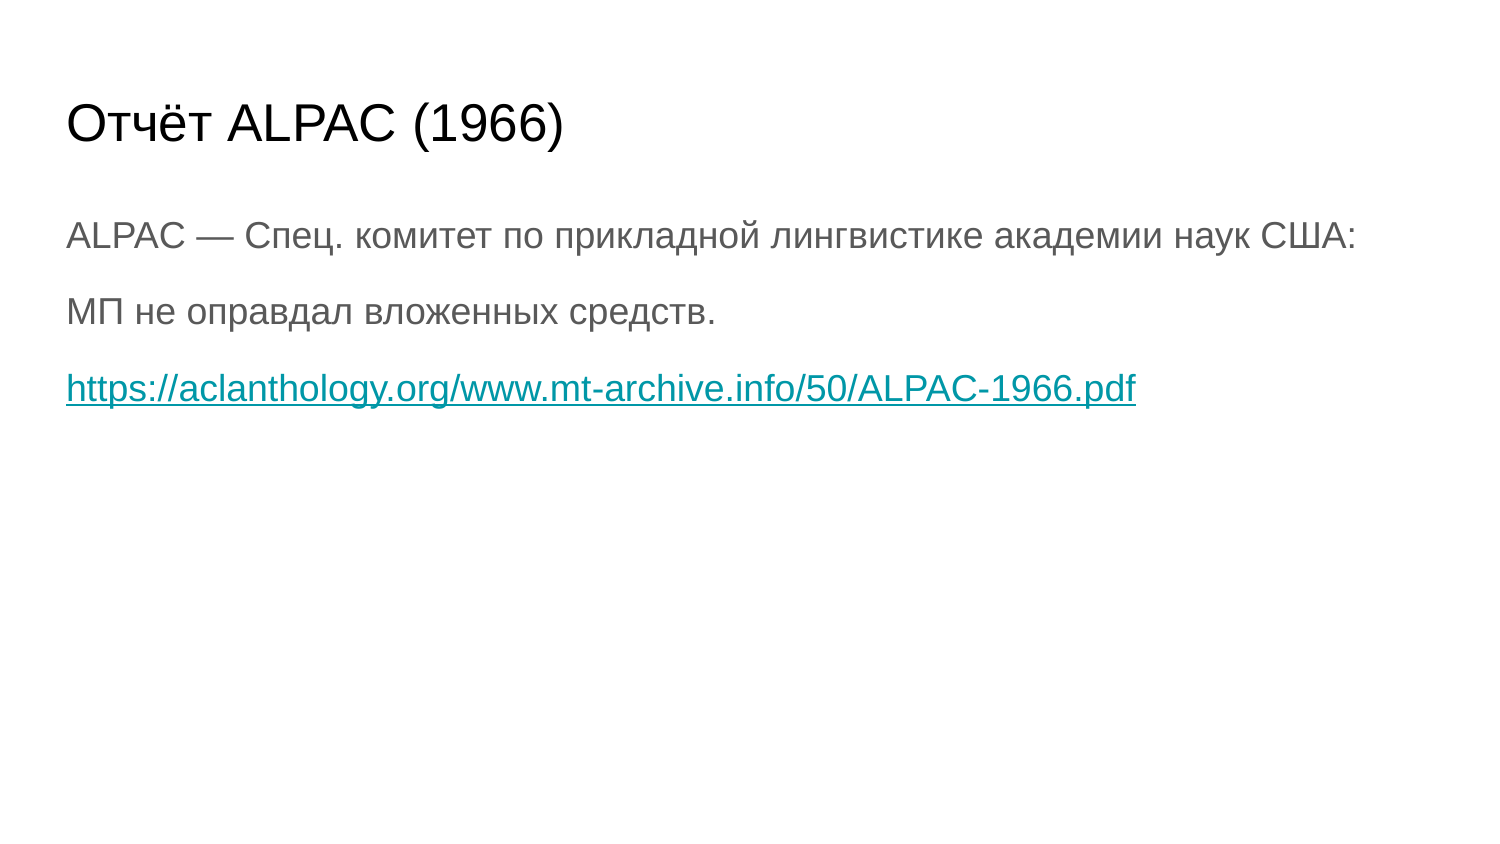

# Отчёт ALPAC (1966)
ALPAC — Спец. комитет по прикладной лингвистике академии наук США:
МП не оправдал вложенных средств.
https://aclanthology.org/www.mt-archive.info/50/ALPAC-1966.pdf